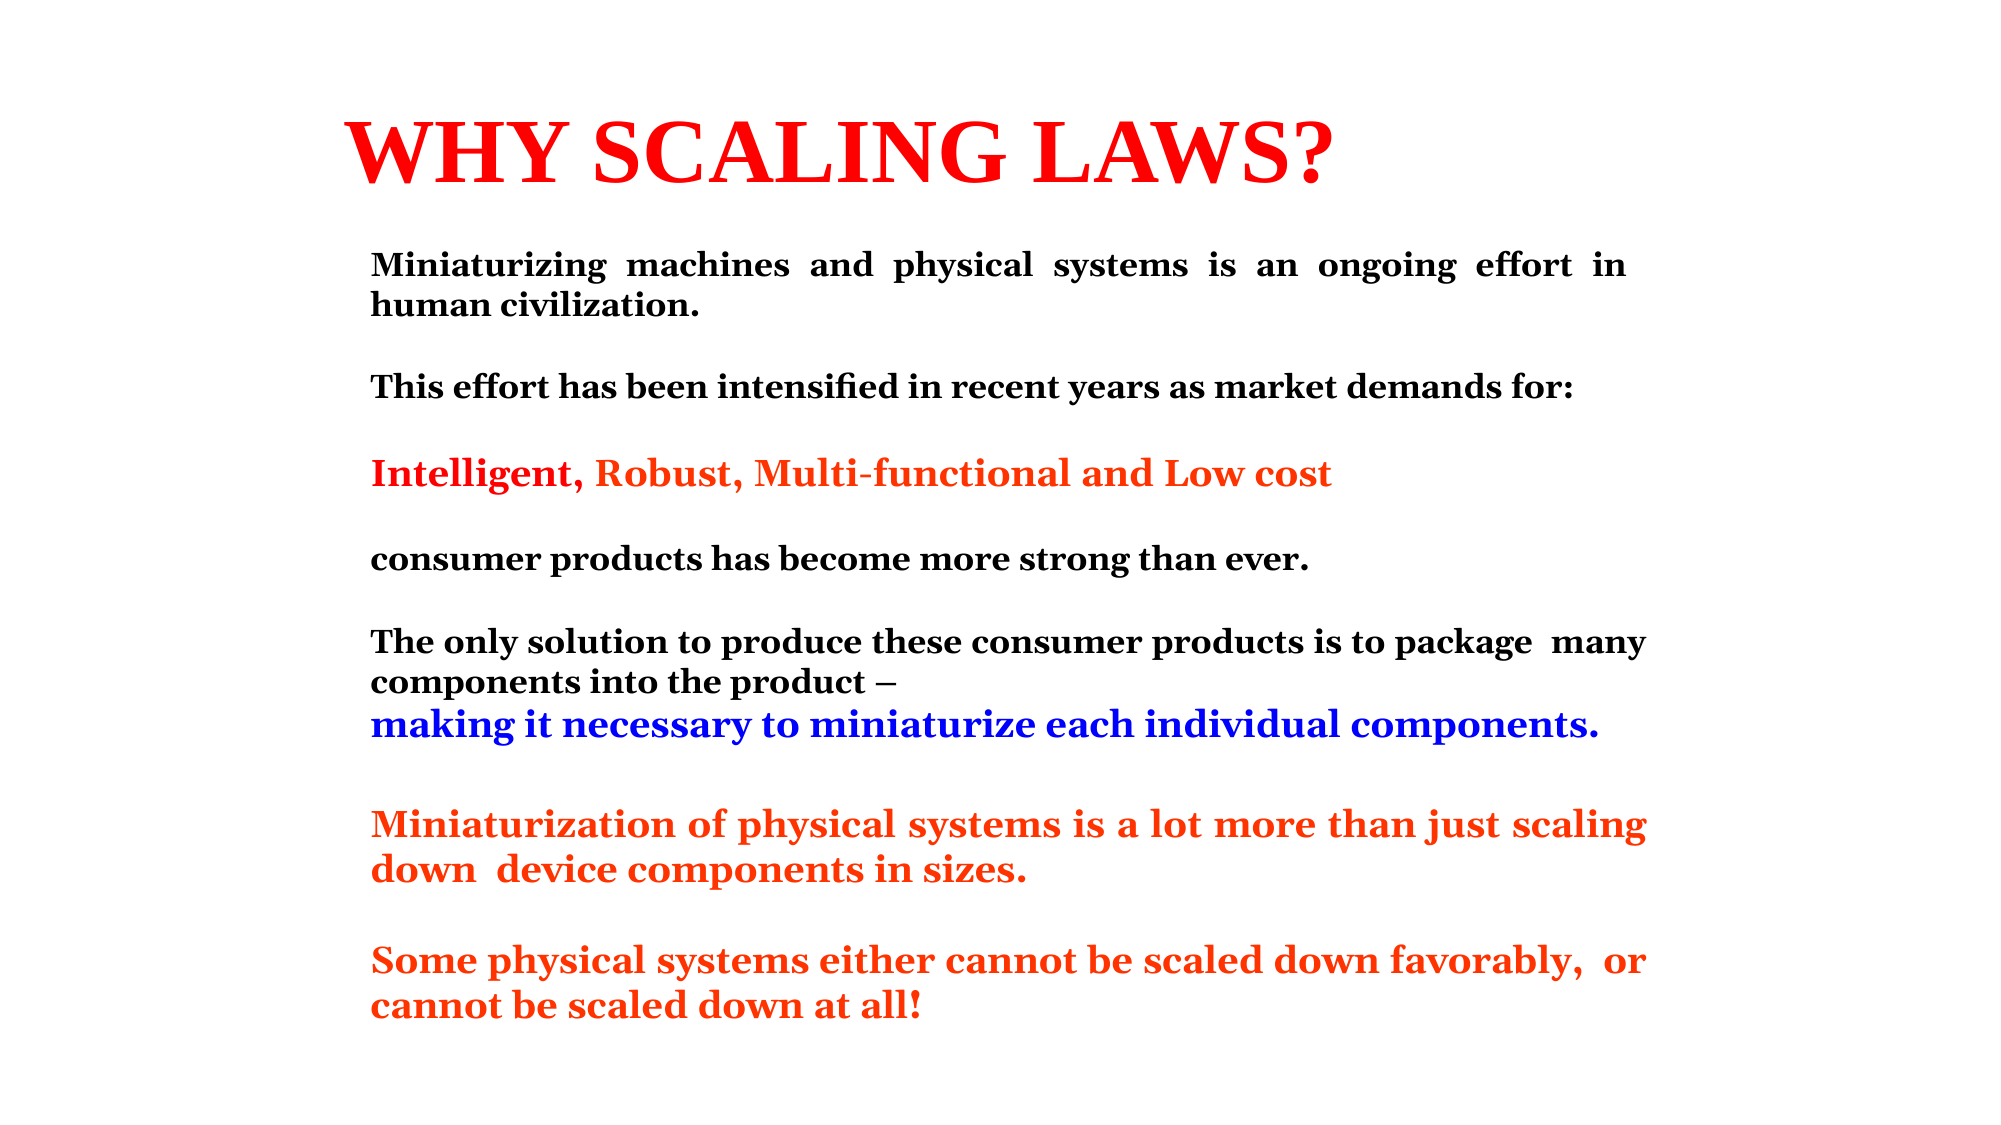

# WHY SCALING LAWS?
Miniaturizing machines and physical systems is an ongoing effort in  human civilization.

This effort has been intensified in recent years as market demands for:

Intelligent, Robust, Multi-functional and Low cost

consumer products has become more strong than ever.

The only solution to produce these consumer products is to package  many components into the product –
making it necessary to miniaturize each individual components.

Miniaturization of physical systems is a lot more than just scaling down  device components in sizes.

Some physical systems either cannot be scaled down favorably,  or cannot be scaled down at all!